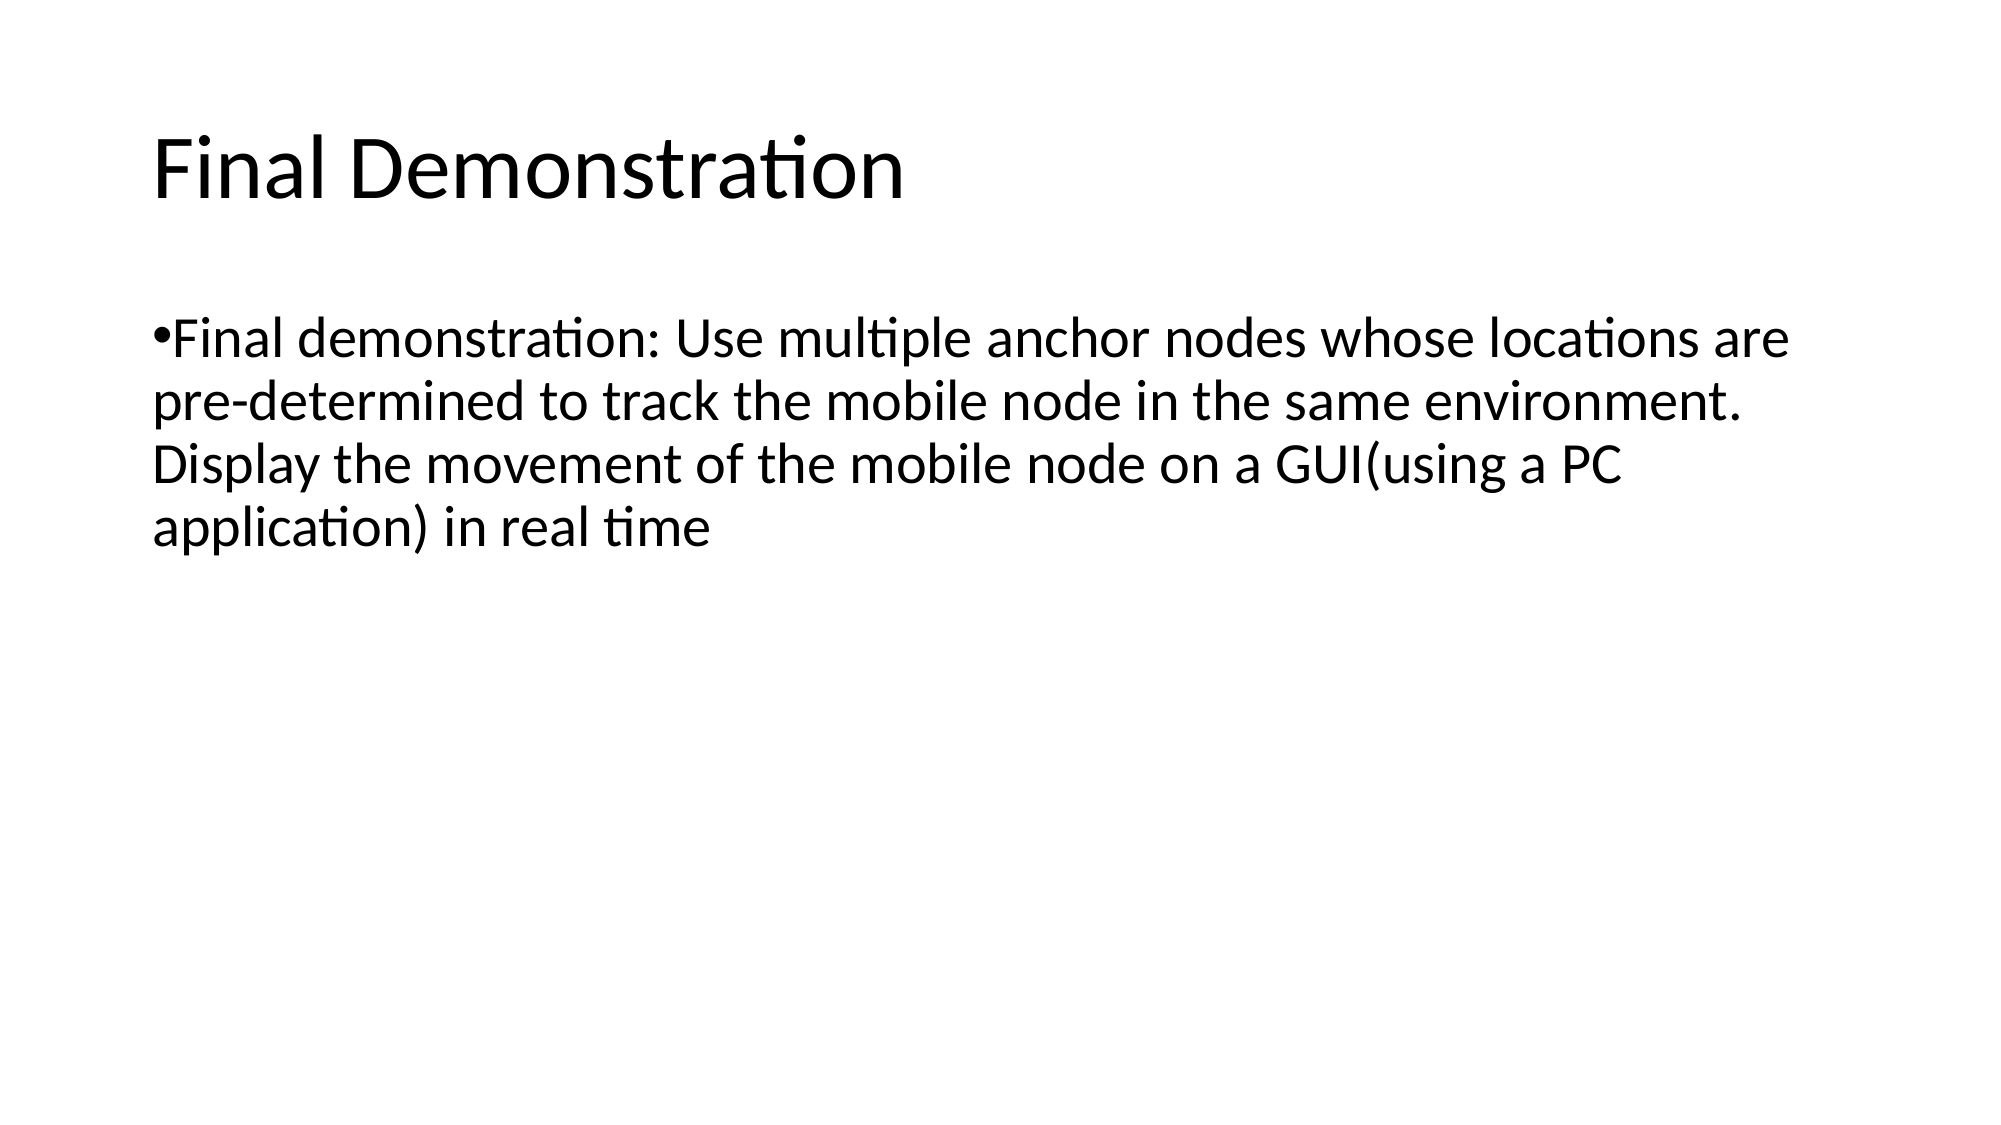

Final Demonstration
Final demonstration: Use multiple anchor nodes whose locations are pre-determined to track the mobile node in the same environment. Display the movement of the mobile node on a GUI(using a PC application) in real time